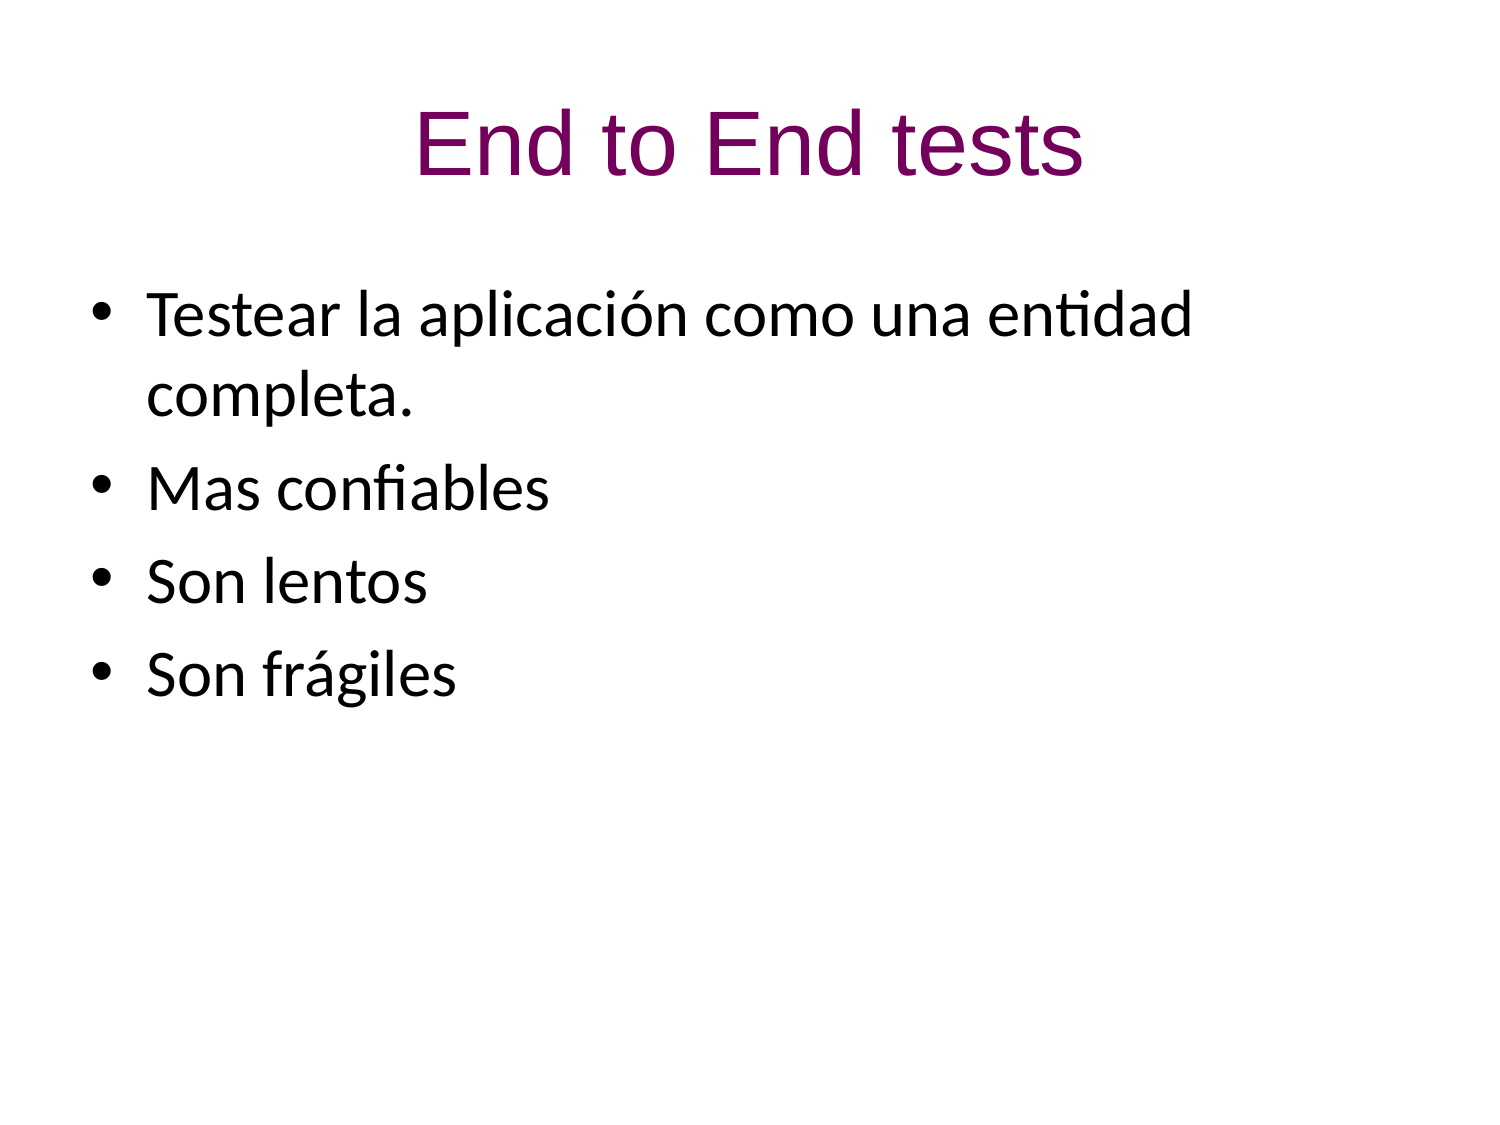

# End to End tests
Testear la aplicación como una entidad completa.
Mas confiables
Son lentos
Son frágiles